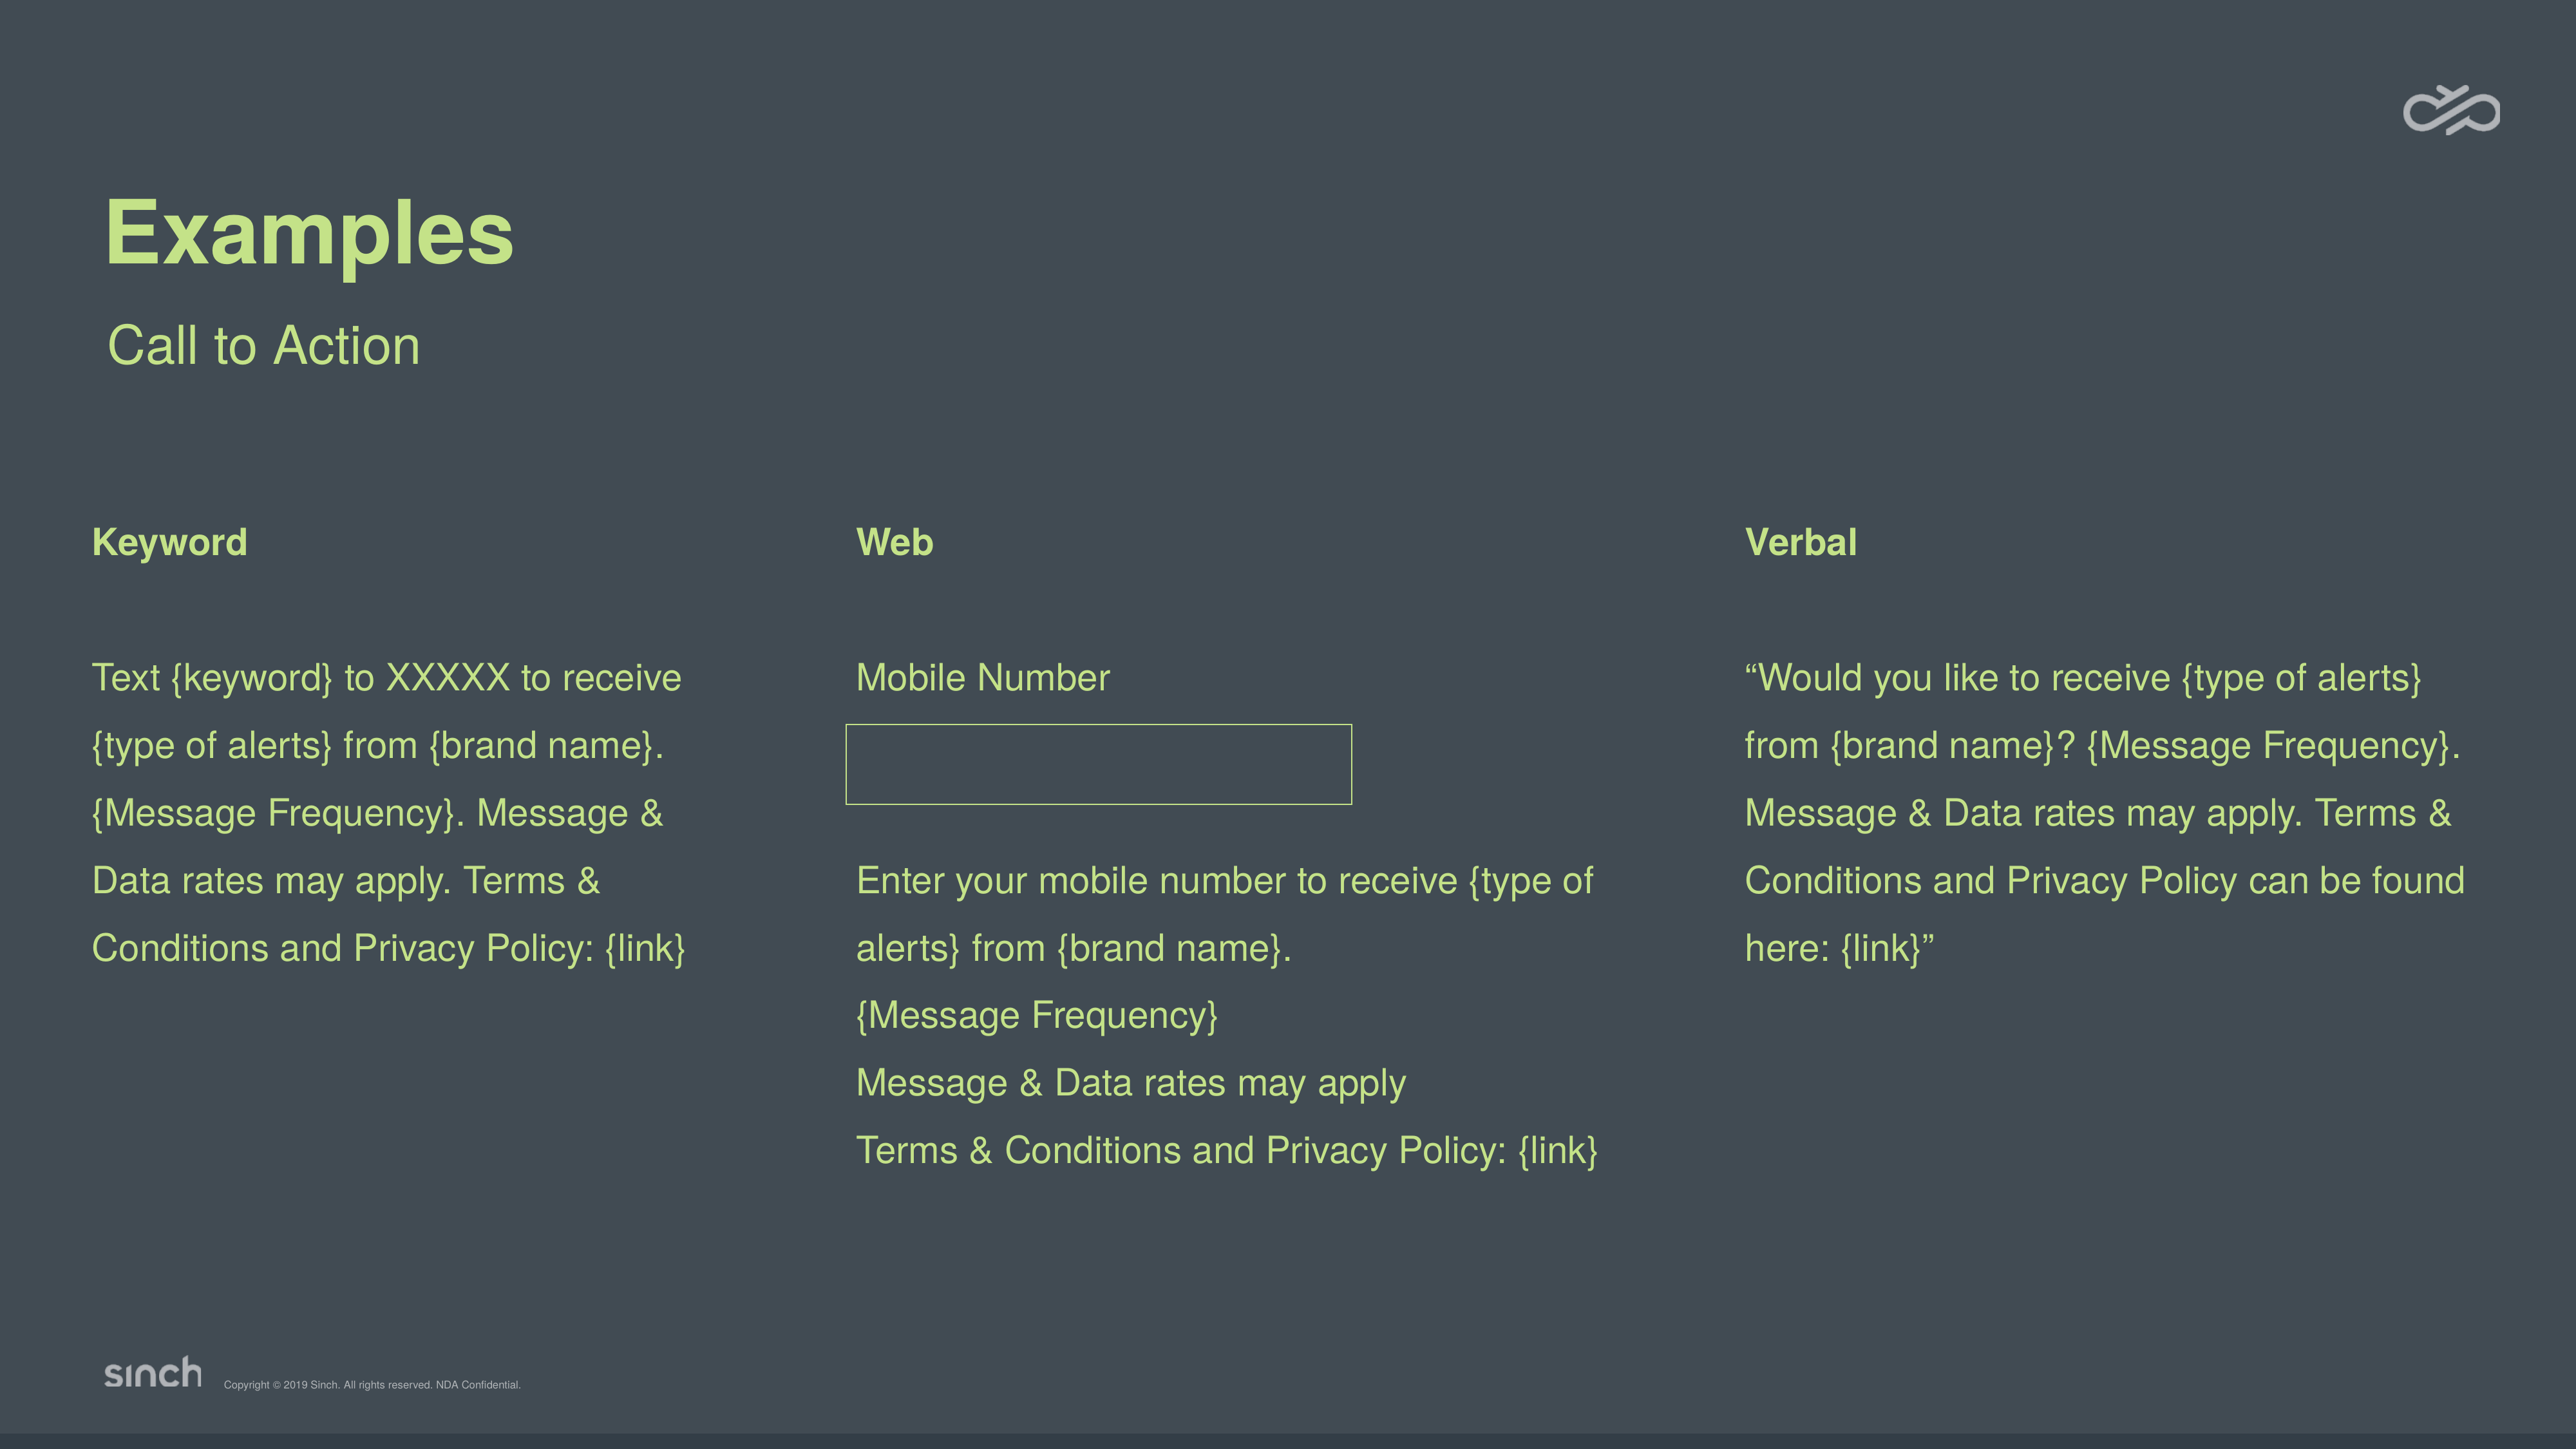

# Examples
Call to Action
Keyword

Text {keyword} to XXXXX to receive {type of alerts} from {brand name}.
{Message Frequency}. Message & Data rates may apply. Terms & Conditions and Privacy Policy: {link}

Web

Mobile Number

Enter your mobile number to receive {type of alerts} from {brand name}.
{Message Frequency}
Message & Data rates may apply
Terms & Conditions and Privacy Policy: {link}

Verbal

“Would you like to receive {type of alerts} from {brand name}? {Message Frequency}. Message & Data rates may apply. Terms & Conditions and Privacy Policy can be found here: {link}”